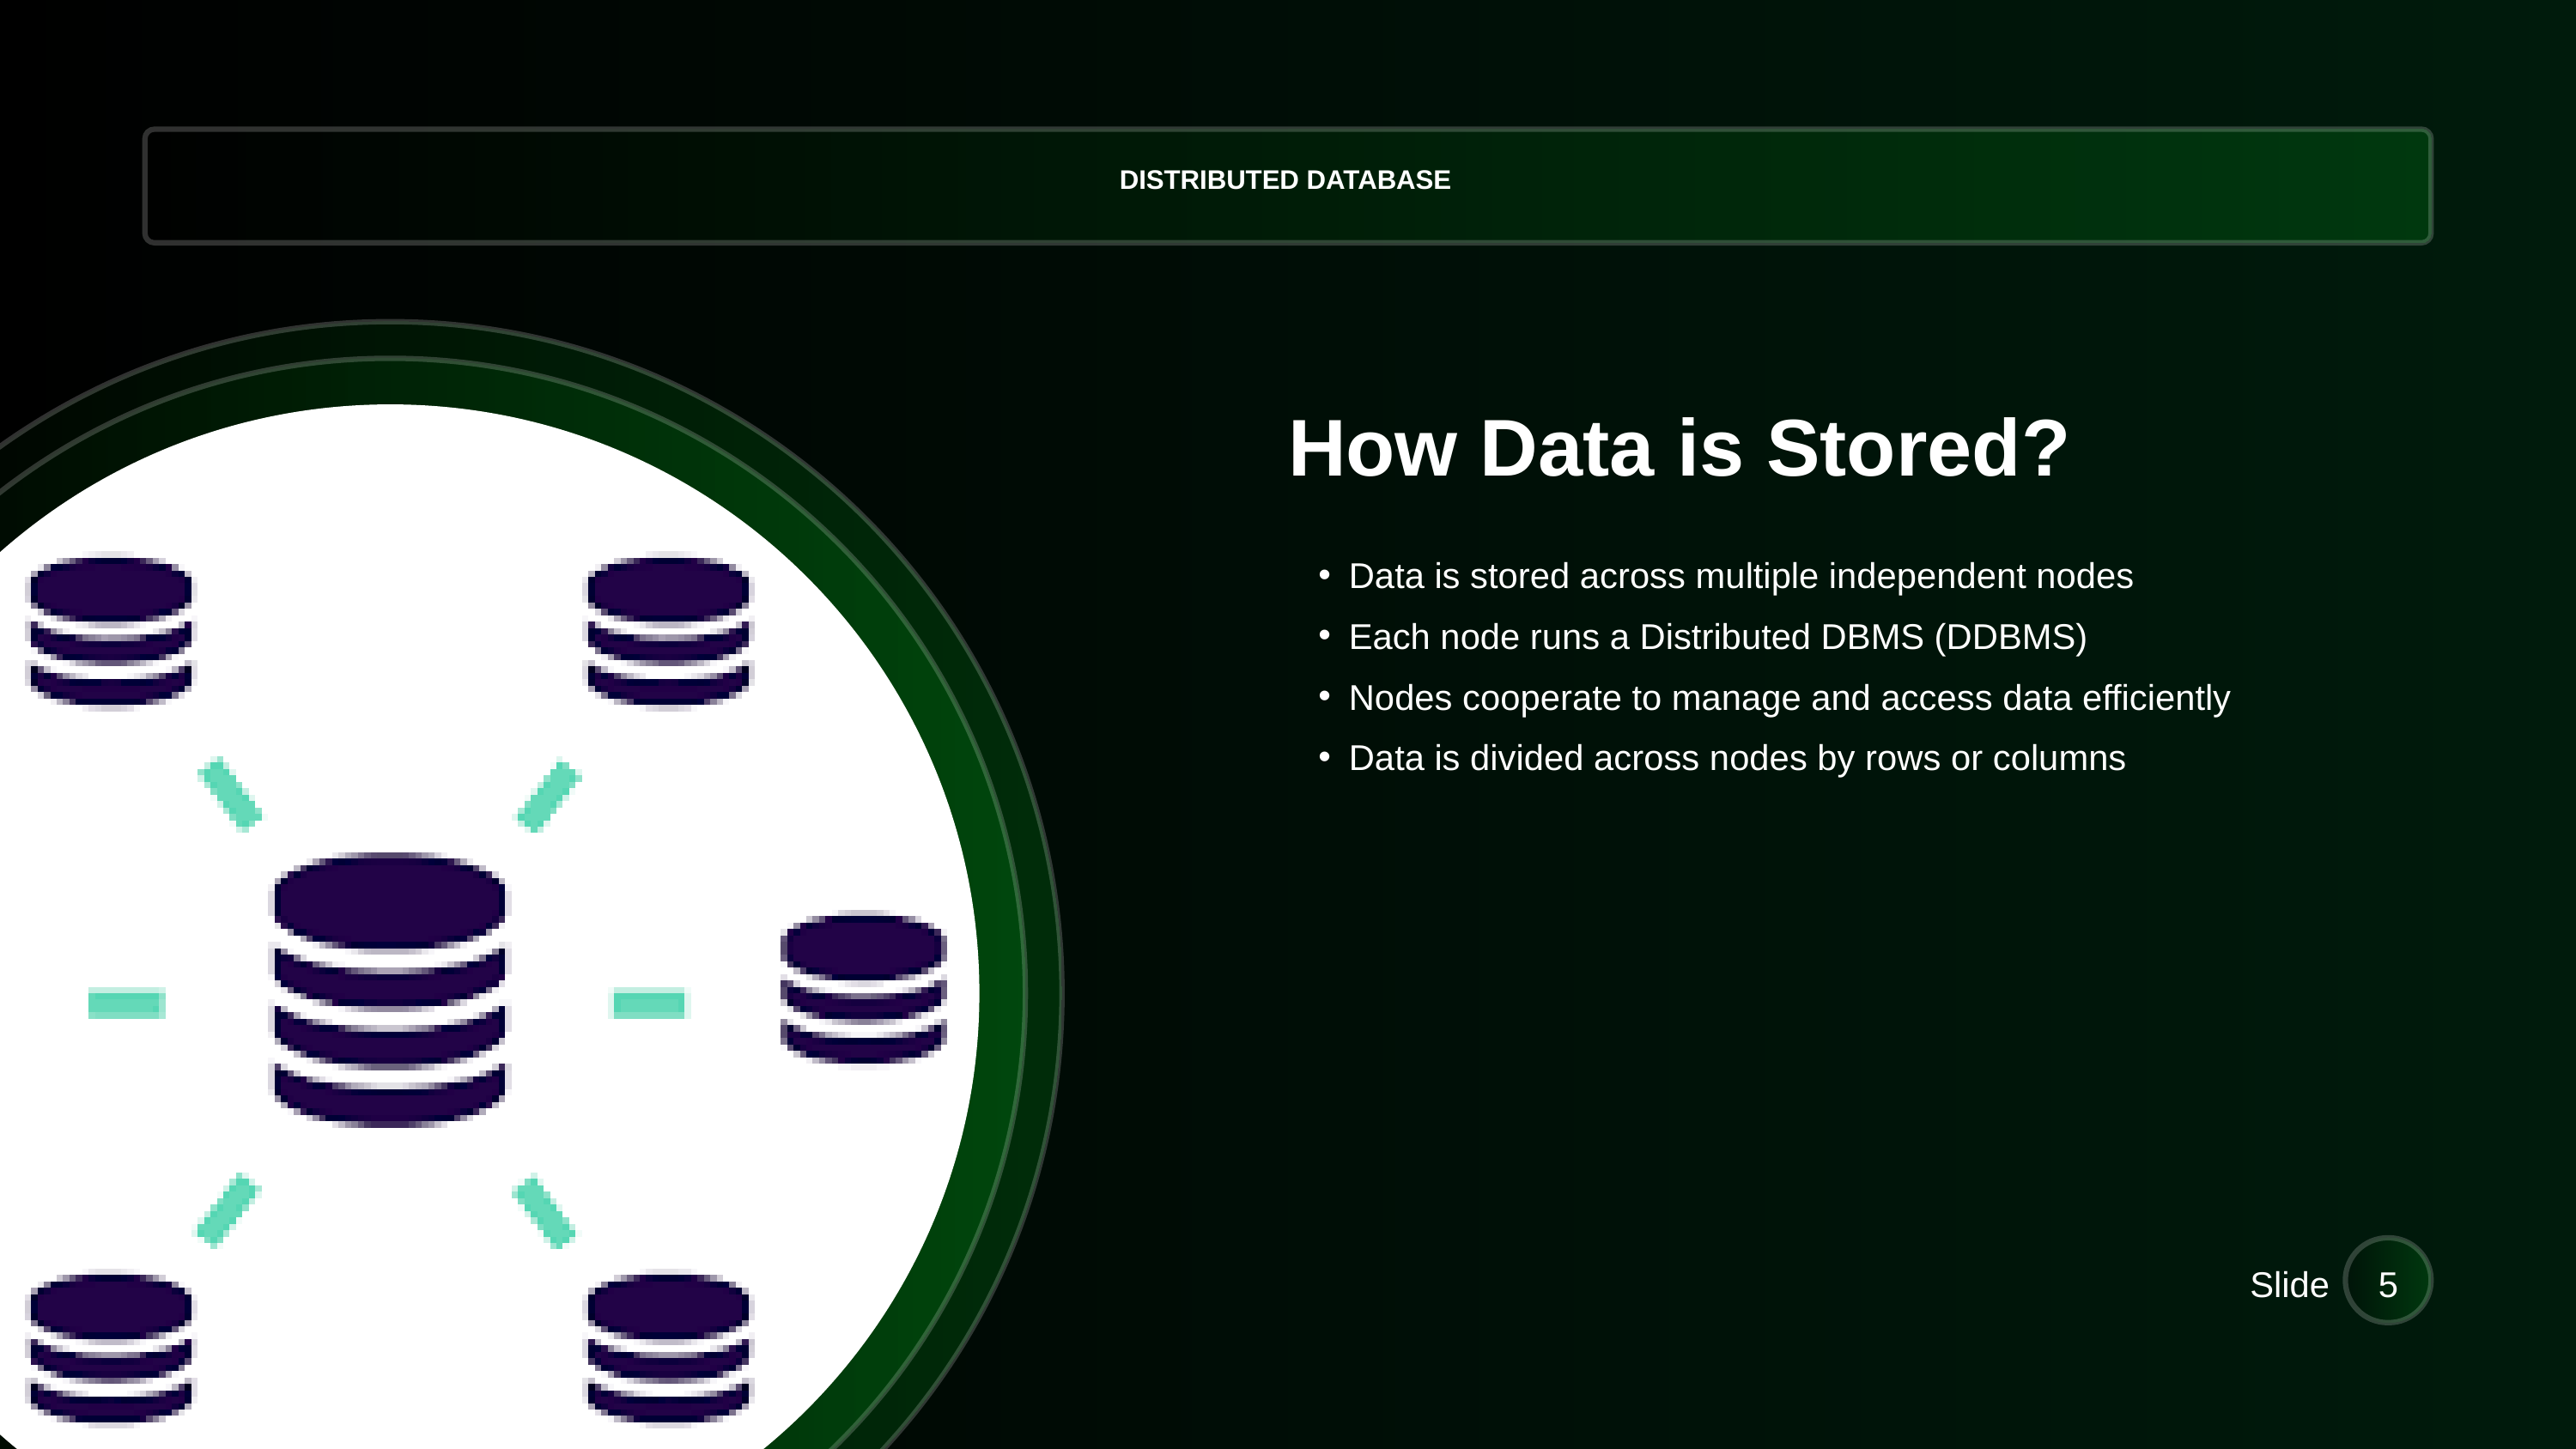

DISTRIBUTED DATABASE

How Data is Stored?
Data is stored across multiple independent nodes
Each node runs a Distributed DBMS (DDBMS)
Nodes cooperate to manage and access data efficiently
Data is divided across nodes by rows or columns

Slide
5